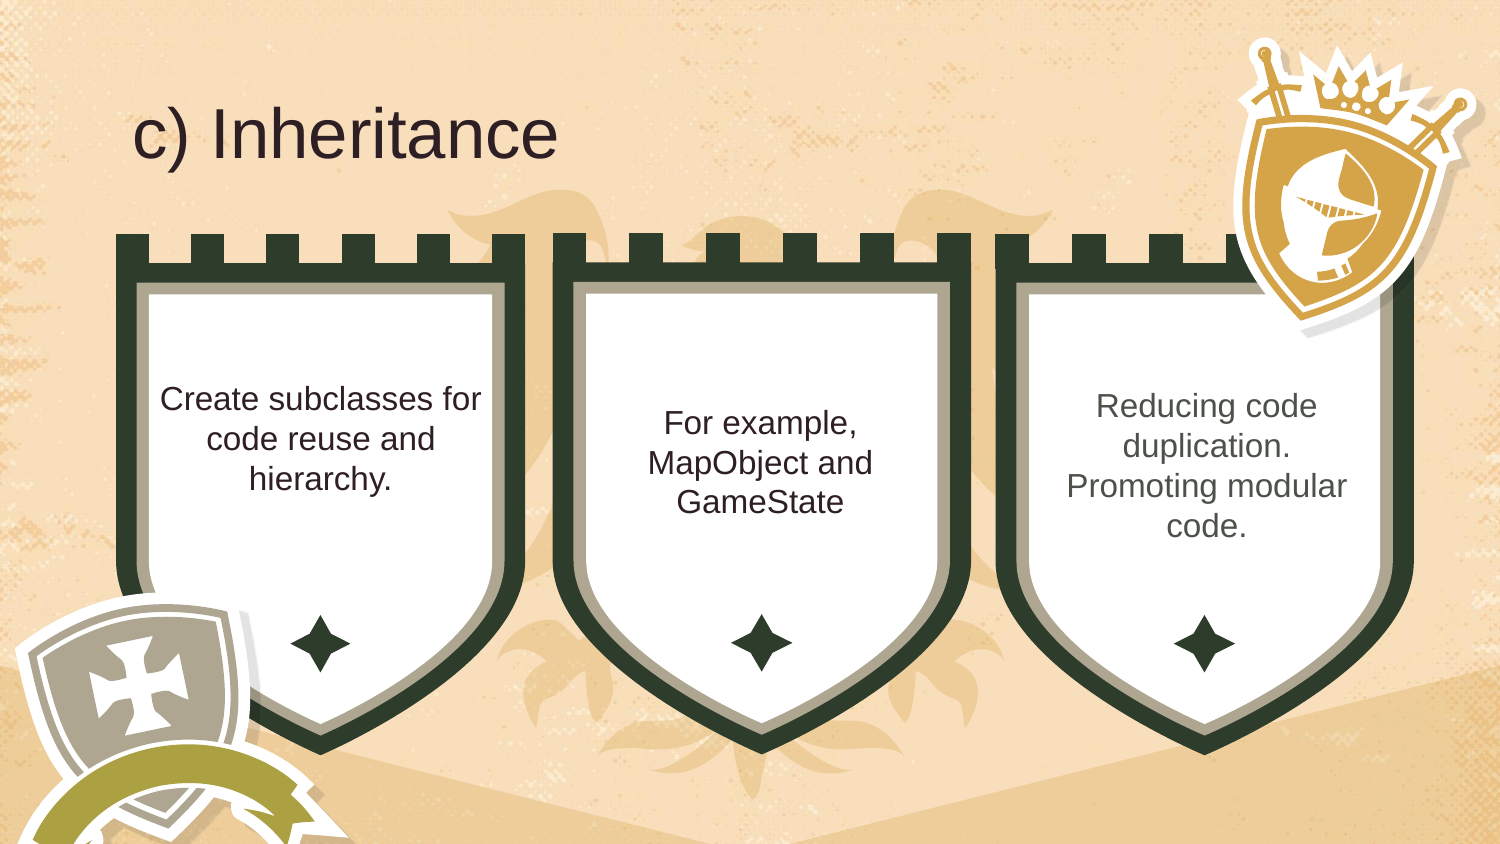

# c) Inheritance

Create subclasses for code reuse and hierarchy.
Reducing code duplication.
Promoting modular code.

For example, MapObject and GameState